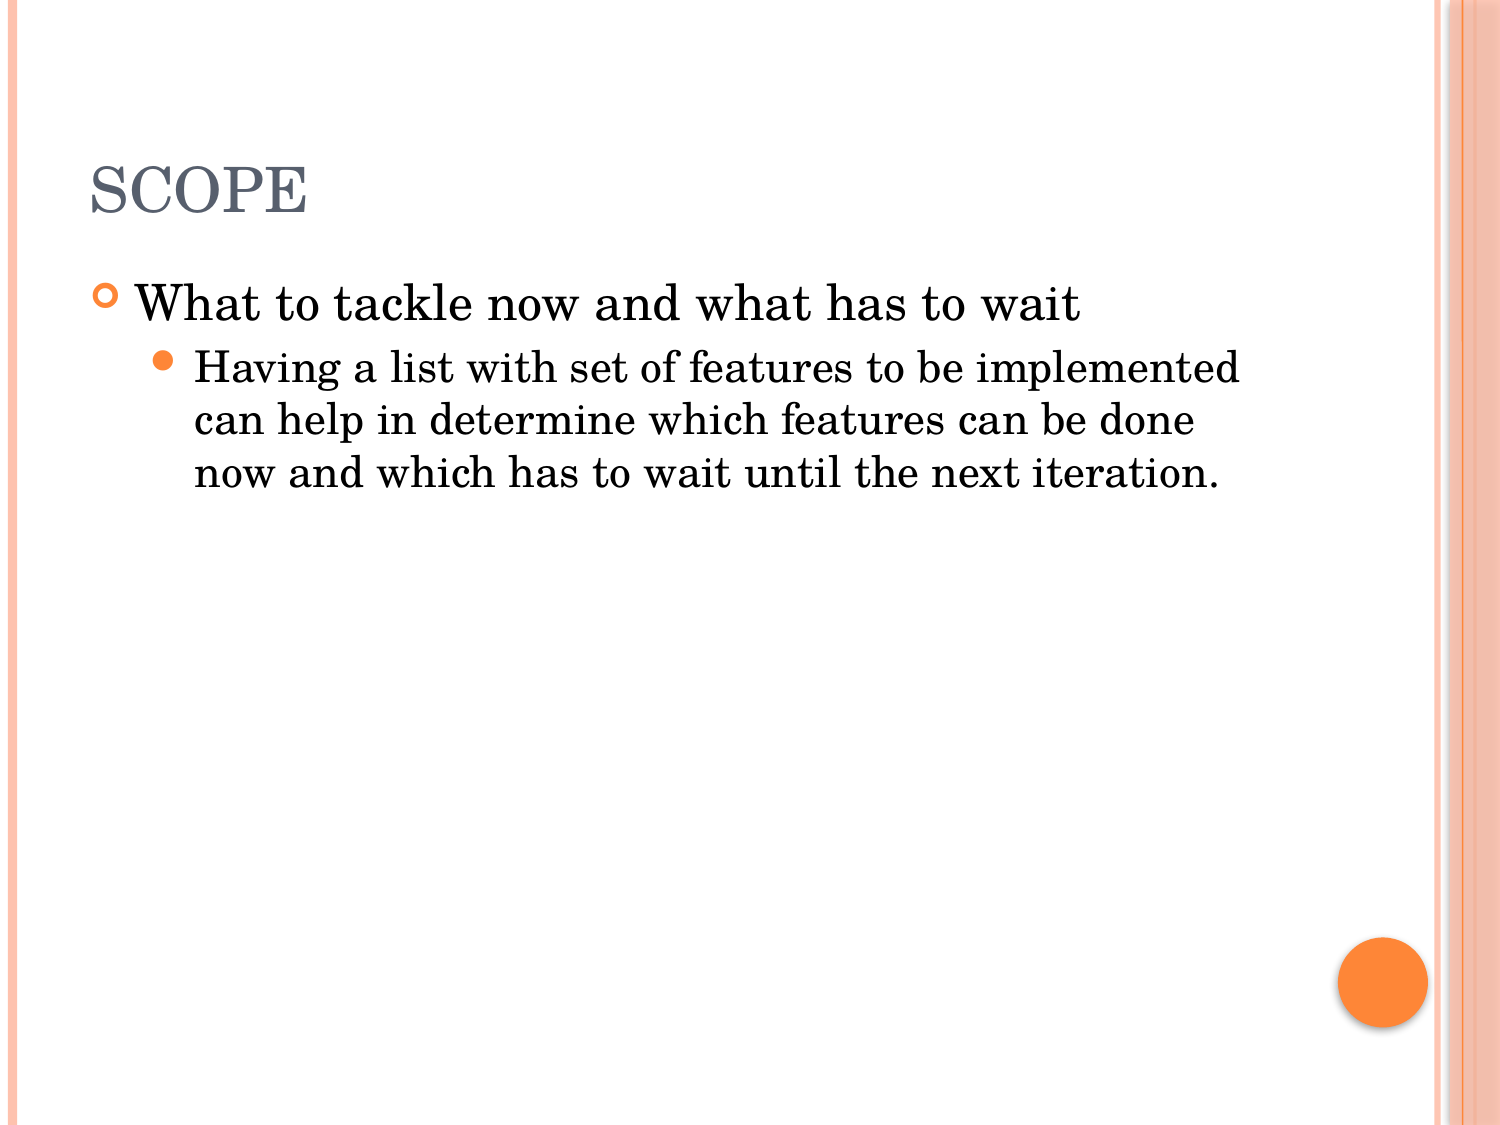

# SCOPE
What to tackle now and what has to wait
Having a list with set of features to be implemented can help in determine which features can be done now and which has to wait until the next iteration.